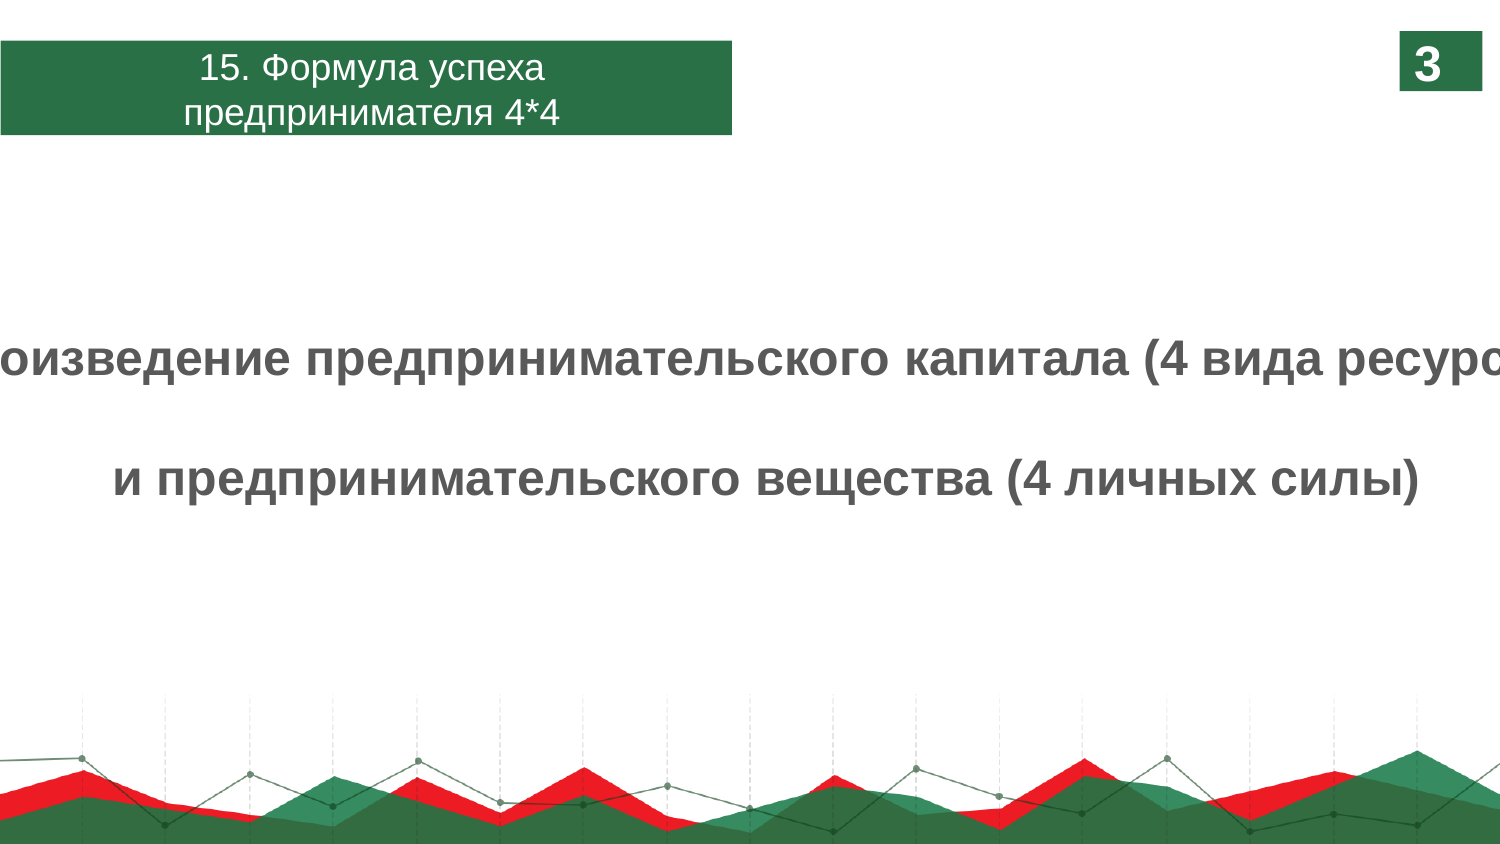

35

15. Формула успеха предпринимателя 4*4
Произведение предпринимательского капитала (4 вида ресурсов)

и предпринимательского вещества (4 личных силы)